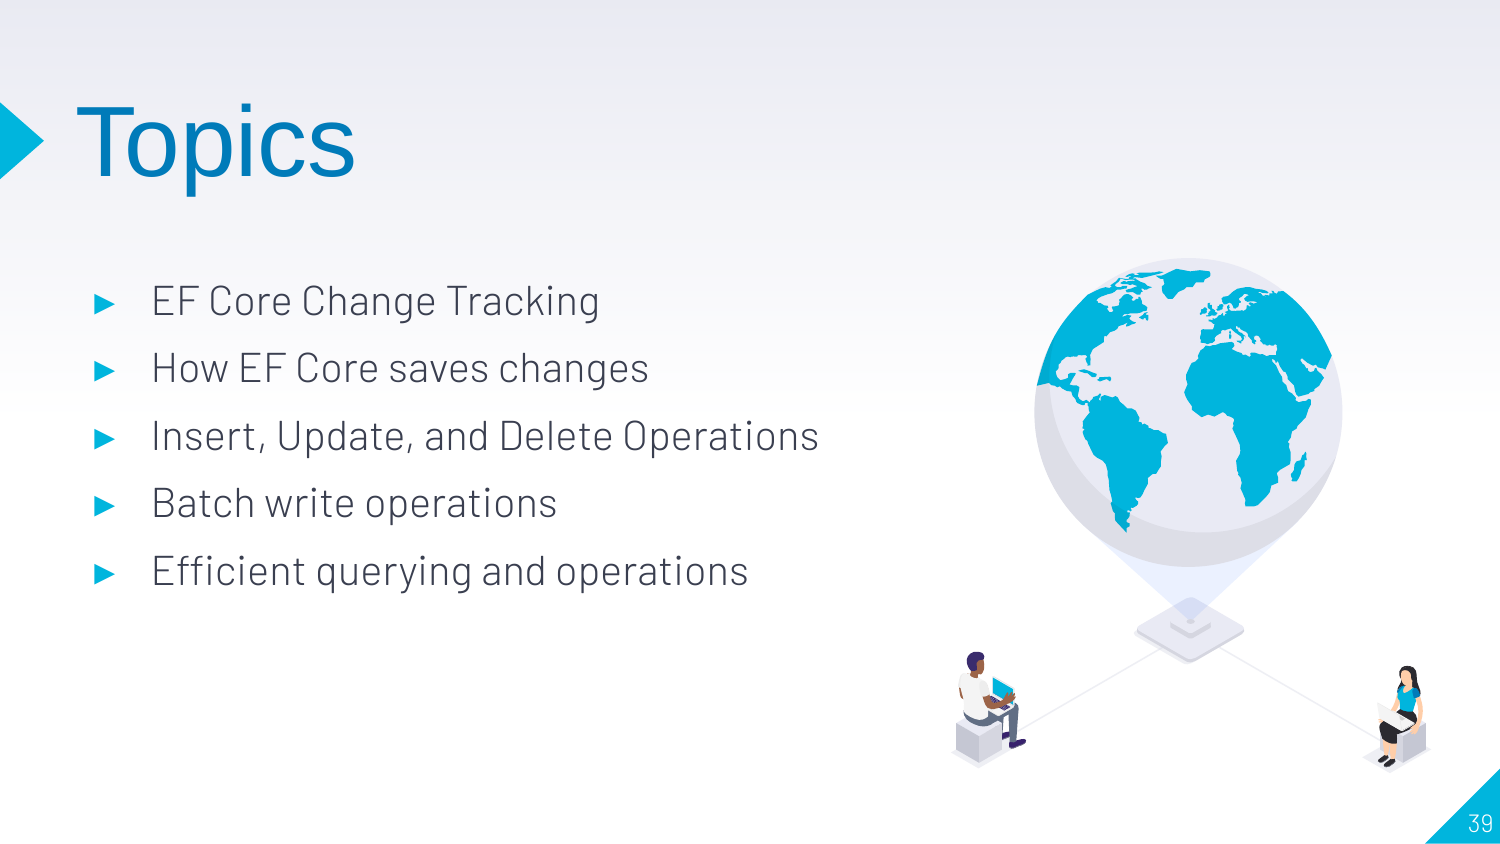

# Topics

EF Core Change Tracking
How EF Core saves changes
Insert, Update, and Delete Operations
Batch write operations
Efficient querying and operations
39